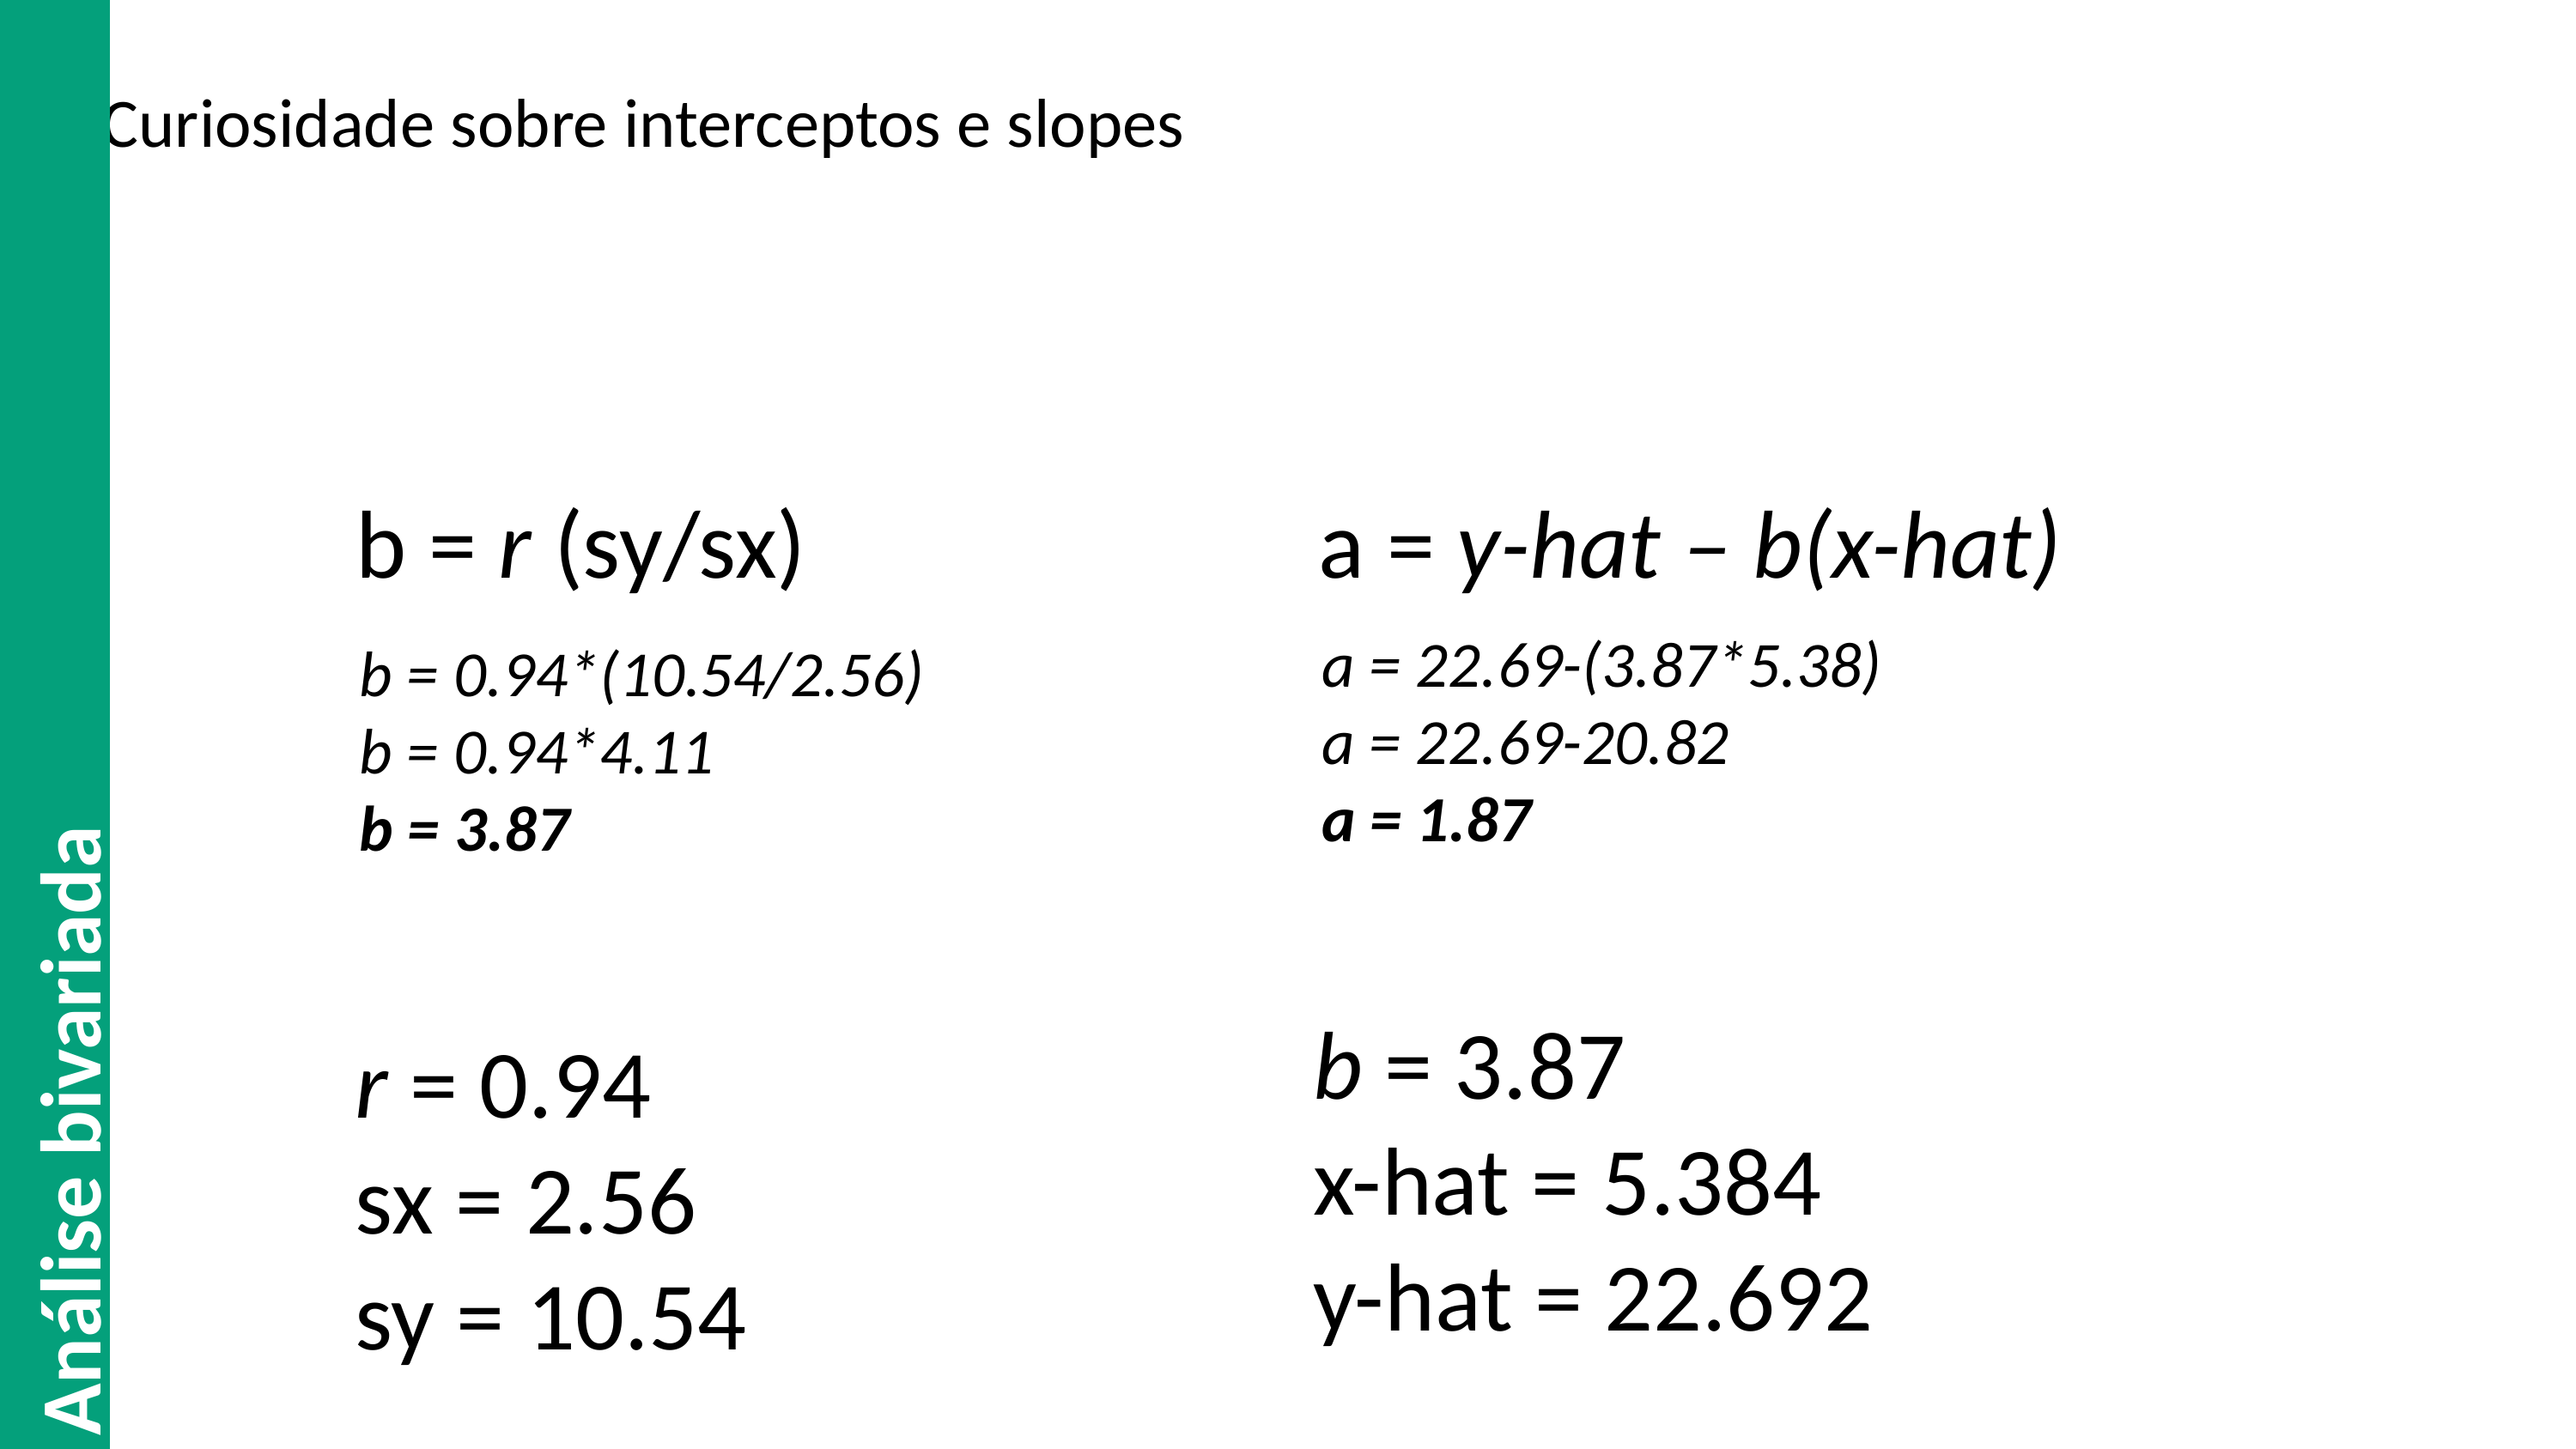

# Curiosidade sobre interceptos e slopes
b = r (sy/sx)
a = y-hat – b(x-hat)

a = 22.69-(3.87*5.38)
a = 22.69-20.82
a = 1.87
b = 0.94*(10.54/2.56)
b = 0.94*4.11
b = 3.87
Análise bivariada
b = 3.87
x-hat = 5.384
y-hat = 22.692
r = 0.94
sx = 2.56
sy = 10.54